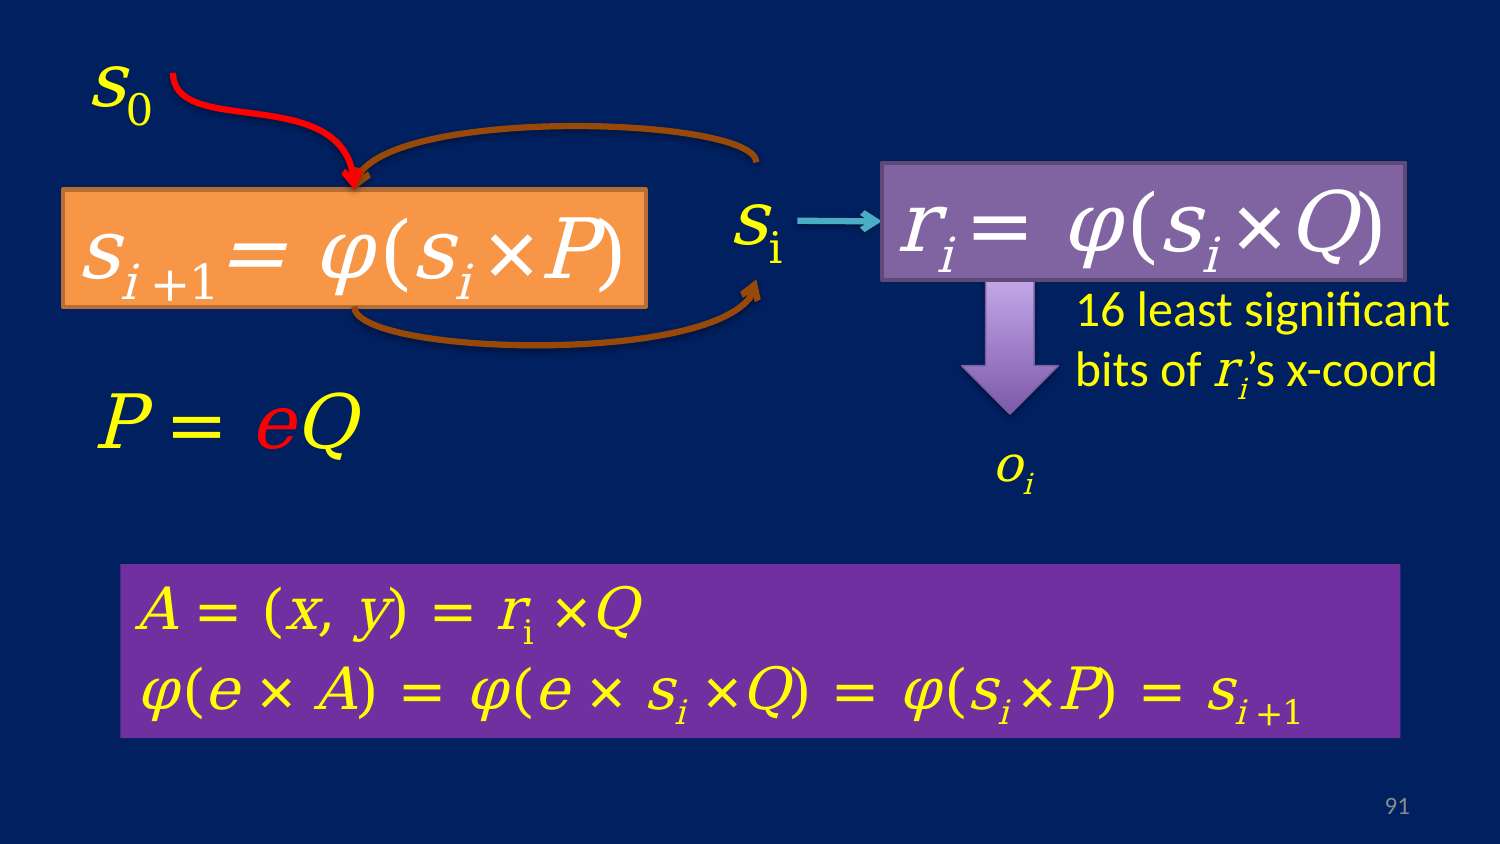

s0
si
ri = φ(si ×Q)
si +1= φ(si ×P)

16 least significant bits of ri’s x-coord
P = eQ
oi
A = (x, y) = ri ×Q
φ(e × A) = φ(e × si ×Q) = φ(si ×P) = si +1
91